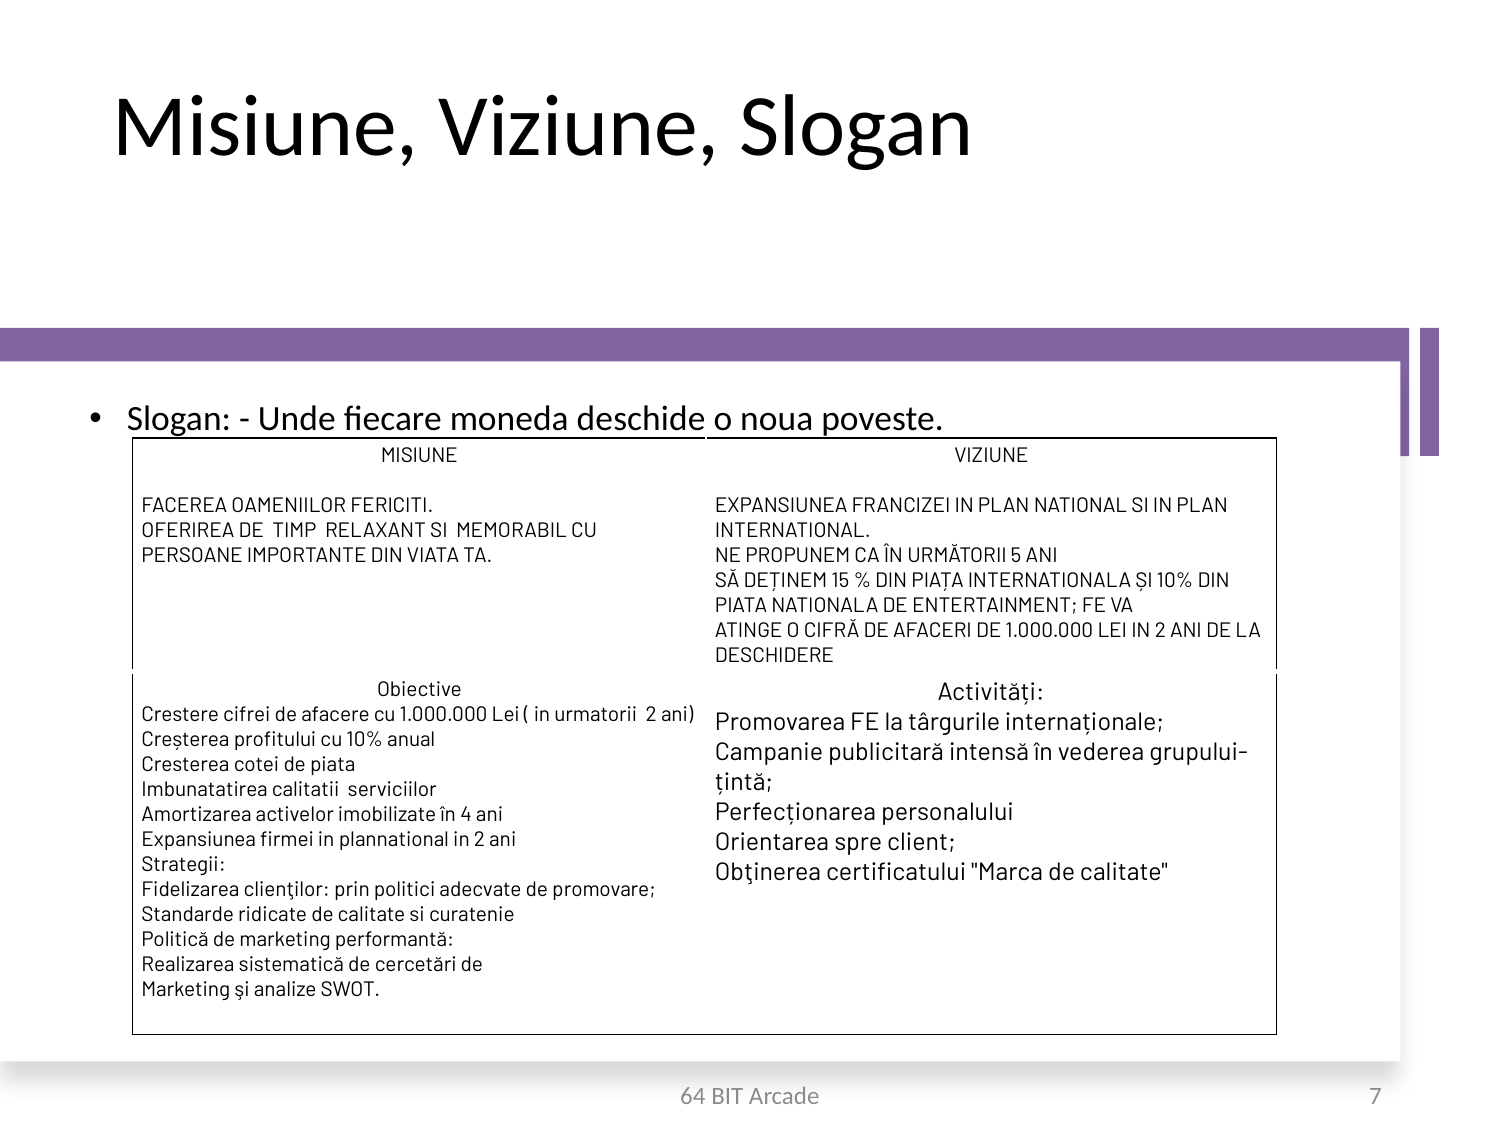

# Misiune, Viziune, Slogan

Slogan: - Unde fiecare moneda deschide o noua poveste.

| Misiune Facerea Oameniilor Fericiti. Oferirea de  timp  relaxant si  memorabil cu persoane importante din viata ta. | Viziune Expansiunea francizei in plan national si in plan international. ne propunem ca în următorii 5 ani să deținem 15 % din piața internationala și 10% din piata nationala de entertainment; FE va atinge o cifră de afaceri de 1.000.000 lei in 2 ani de la deschidere |
| --- | --- |
| Obiective Crestere cifrei de afacere cu 1.000.000 Lei ( in urmatorii  2 ani) Creșterea profitului cu 10% anual Cresterea cotei de piata Imbunatatirea calitatii  serviciilor Amortizarea activelor imobilizate în 4 ani Expansiunea firmei in plannational in 2 ani  Strategii: Fidelizarea clienţilor: prin politici adecvate de promovare; Standarde ridicate de calitate si curatenie Politică de marketing performantă: Realizarea sistematică de cercetări de Marketing şi analize SWOT. | Activități: Promovarea FE la târgurile internaționale; Campanie publicitară intensă în vederea grupului-țintă; Perfecționarea personalului Orientarea spre client; Obţinerea certificatului "Marca de calitate" |
64 BIT Arcade
7